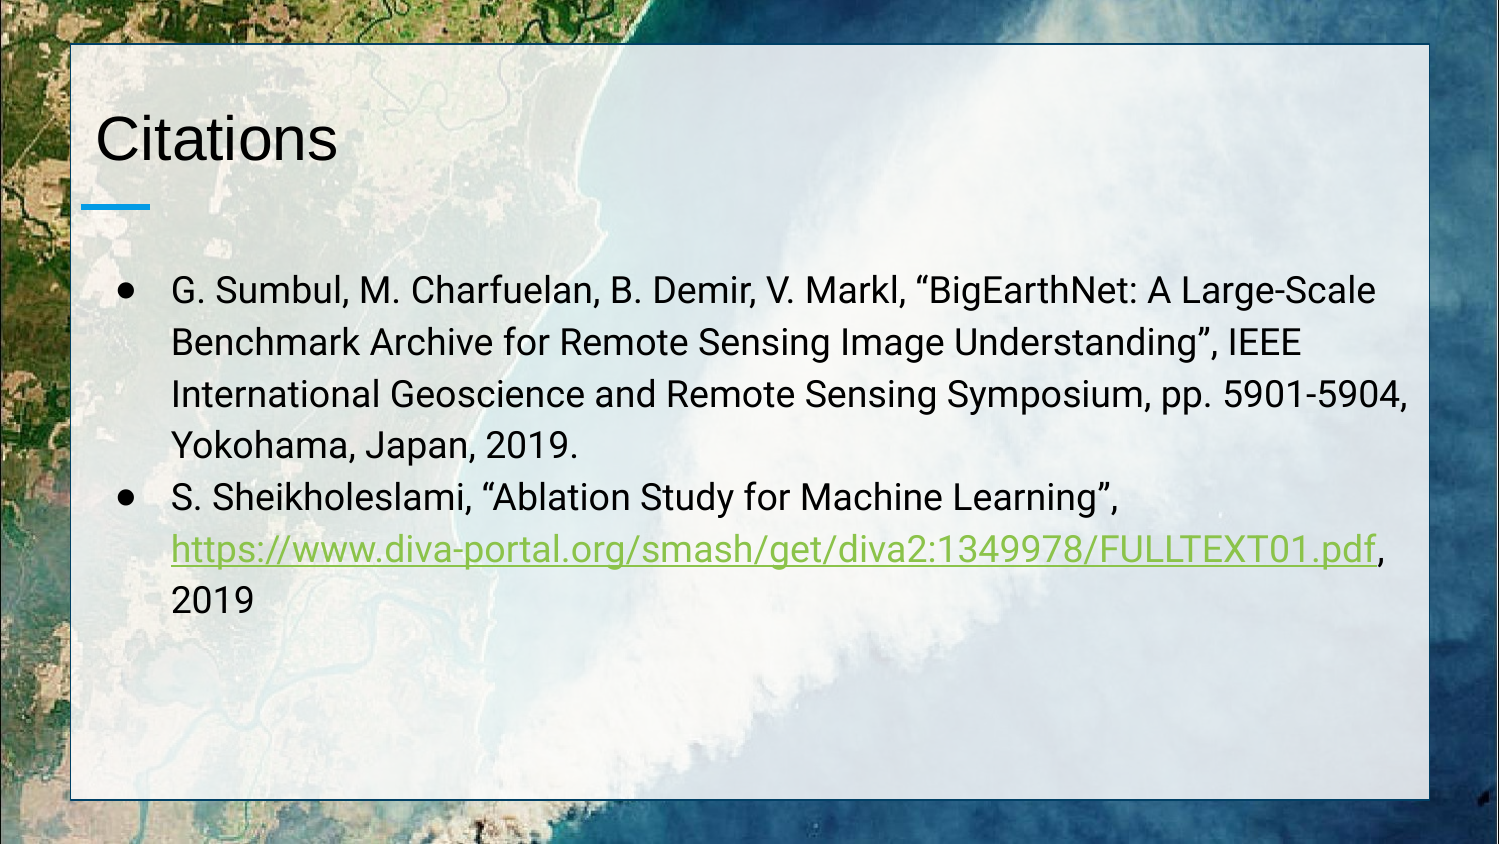

# Citations
G. Sumbul, M. Charfuelan, B. Demir, V. Markl, “BigEarthNet: A Large-Scale Benchmark Archive for Remote Sensing Image Understanding”, IEEE International Geoscience and Remote Sensing Symposium, pp. 5901-5904, Yokohama, Japan, 2019.
S. Sheikholeslami, “Ablation Study for Machine Learning”, https://www.diva-portal.org/smash/get/diva2:1349978/FULLTEXT01.pdf, 2019